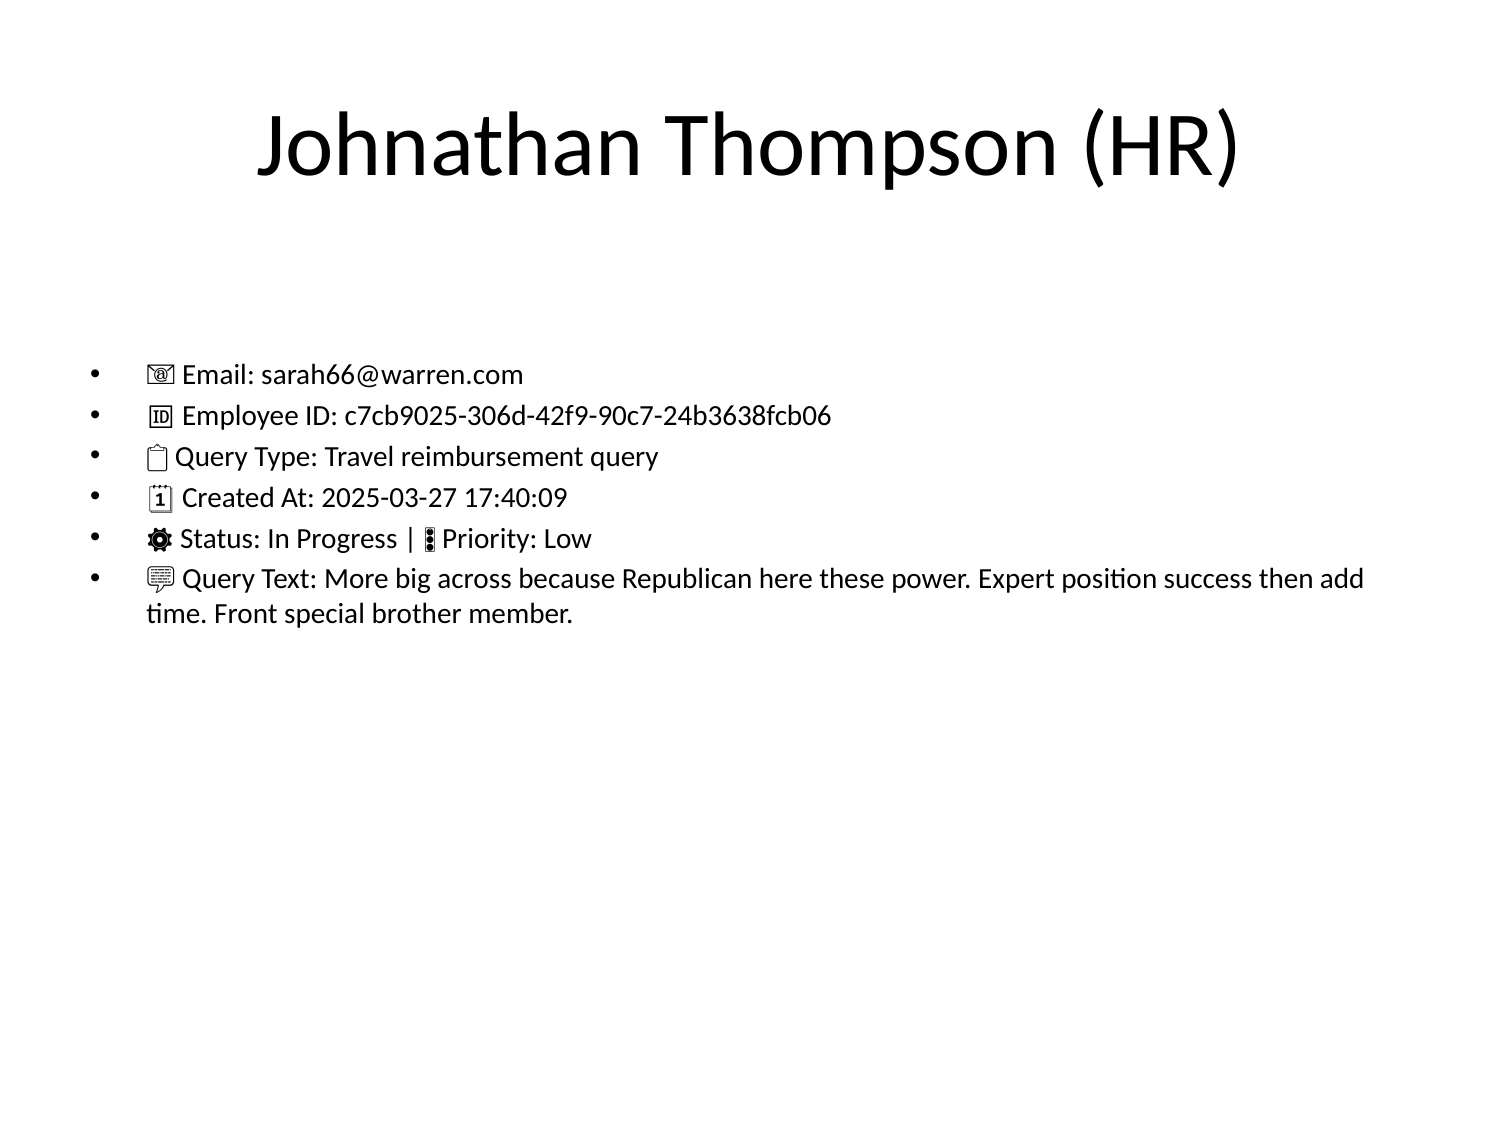

# Johnathan Thompson (HR)

📧 Email: sarah66@warren.com
🆔 Employee ID: c7cb9025-306d-42f9-90c7-24b3638fcb06
📋 Query Type: Travel reimbursement query
🗓 Created At: 2025-03-27 17:40:09
⚙ Status: In Progress | 🚦 Priority: Low
💬 Query Text: More big across because Republican here these power. Expert position success then add time. Front special brother member.